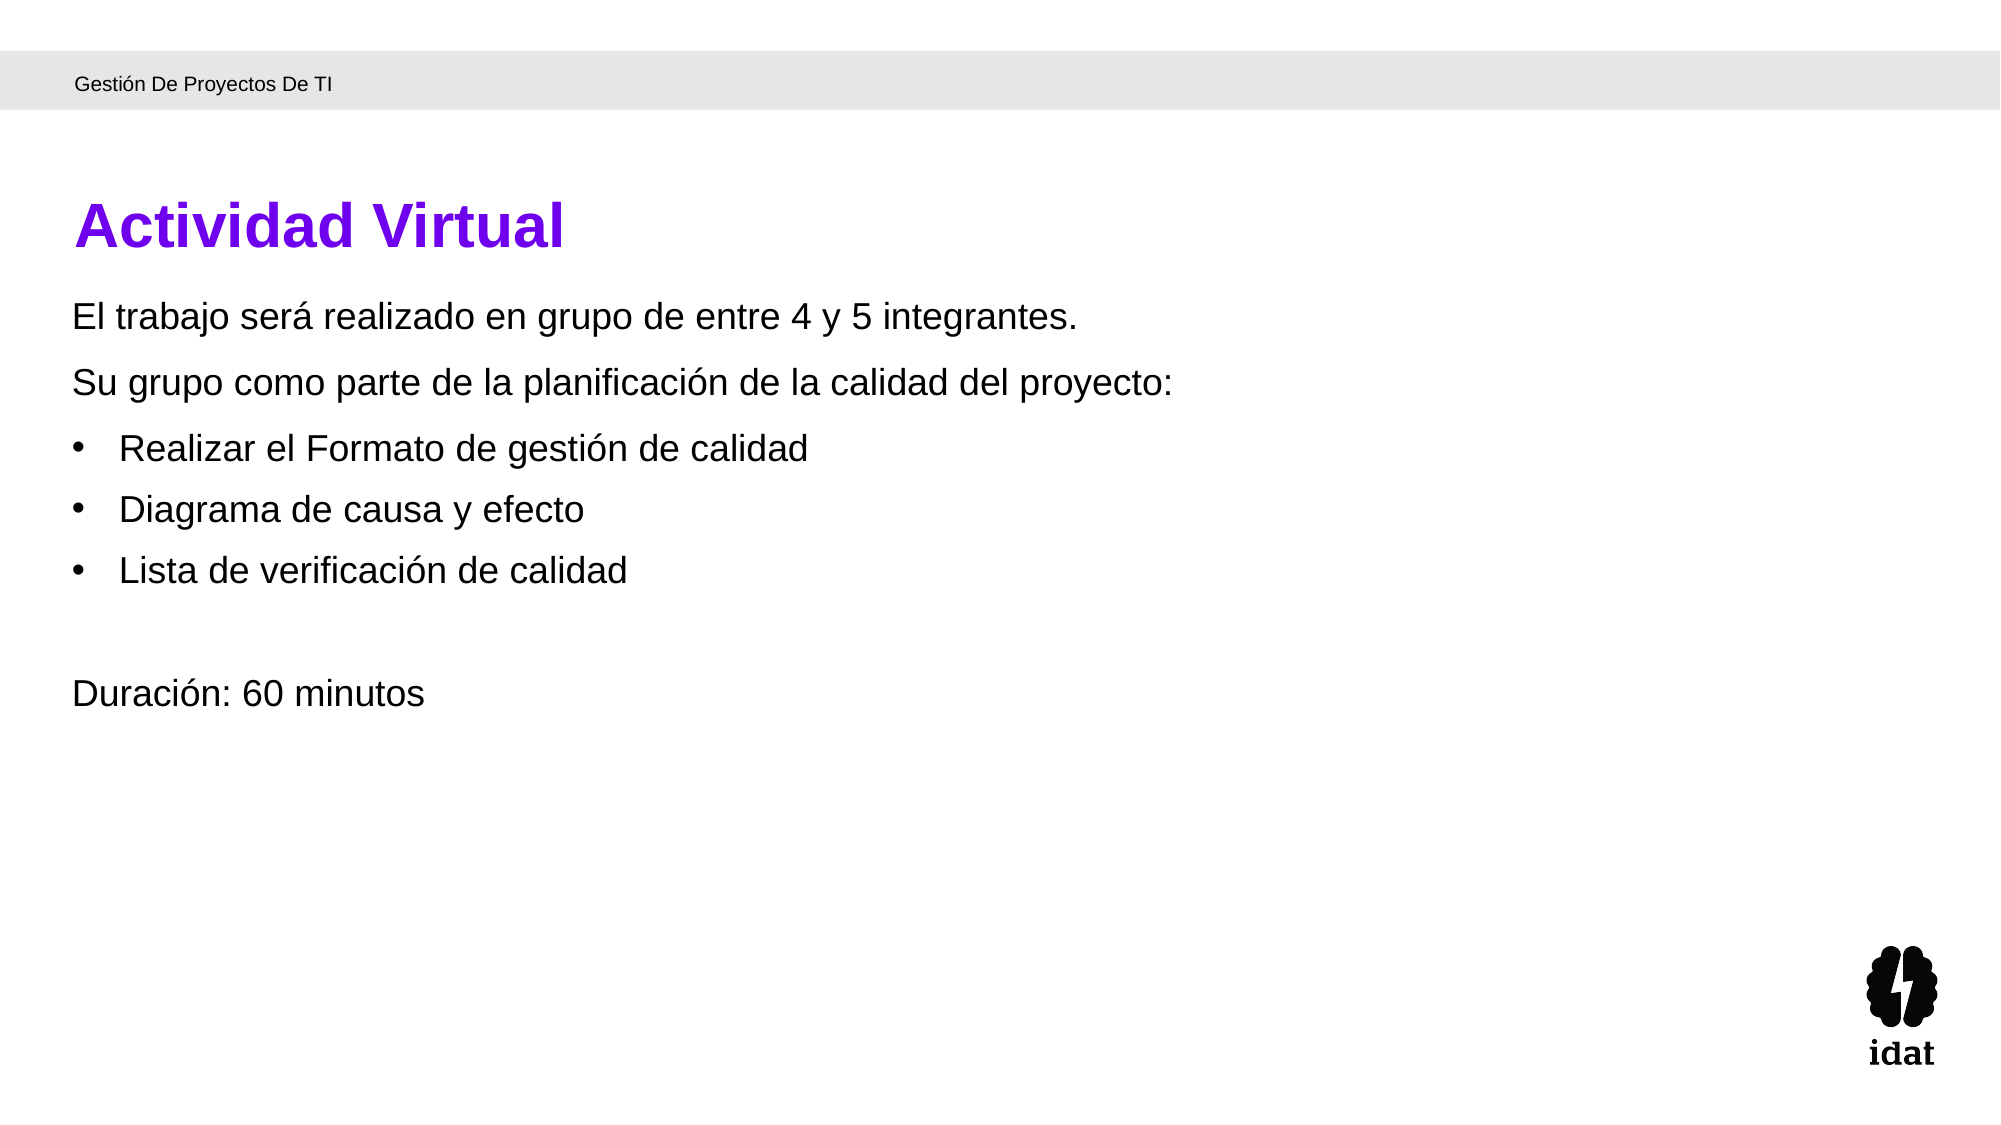

Gestión De Proyectos De TI
Actividad Virtual
El trabajo será realizado en grupo de entre 4 y 5 integrantes.
Su grupo como parte de la planificación de la calidad del proyecto:
Realizar el Formato de gestión de calidad
Diagrama de causa y efecto
Lista de verificación de calidad

Duración: 60 minutos